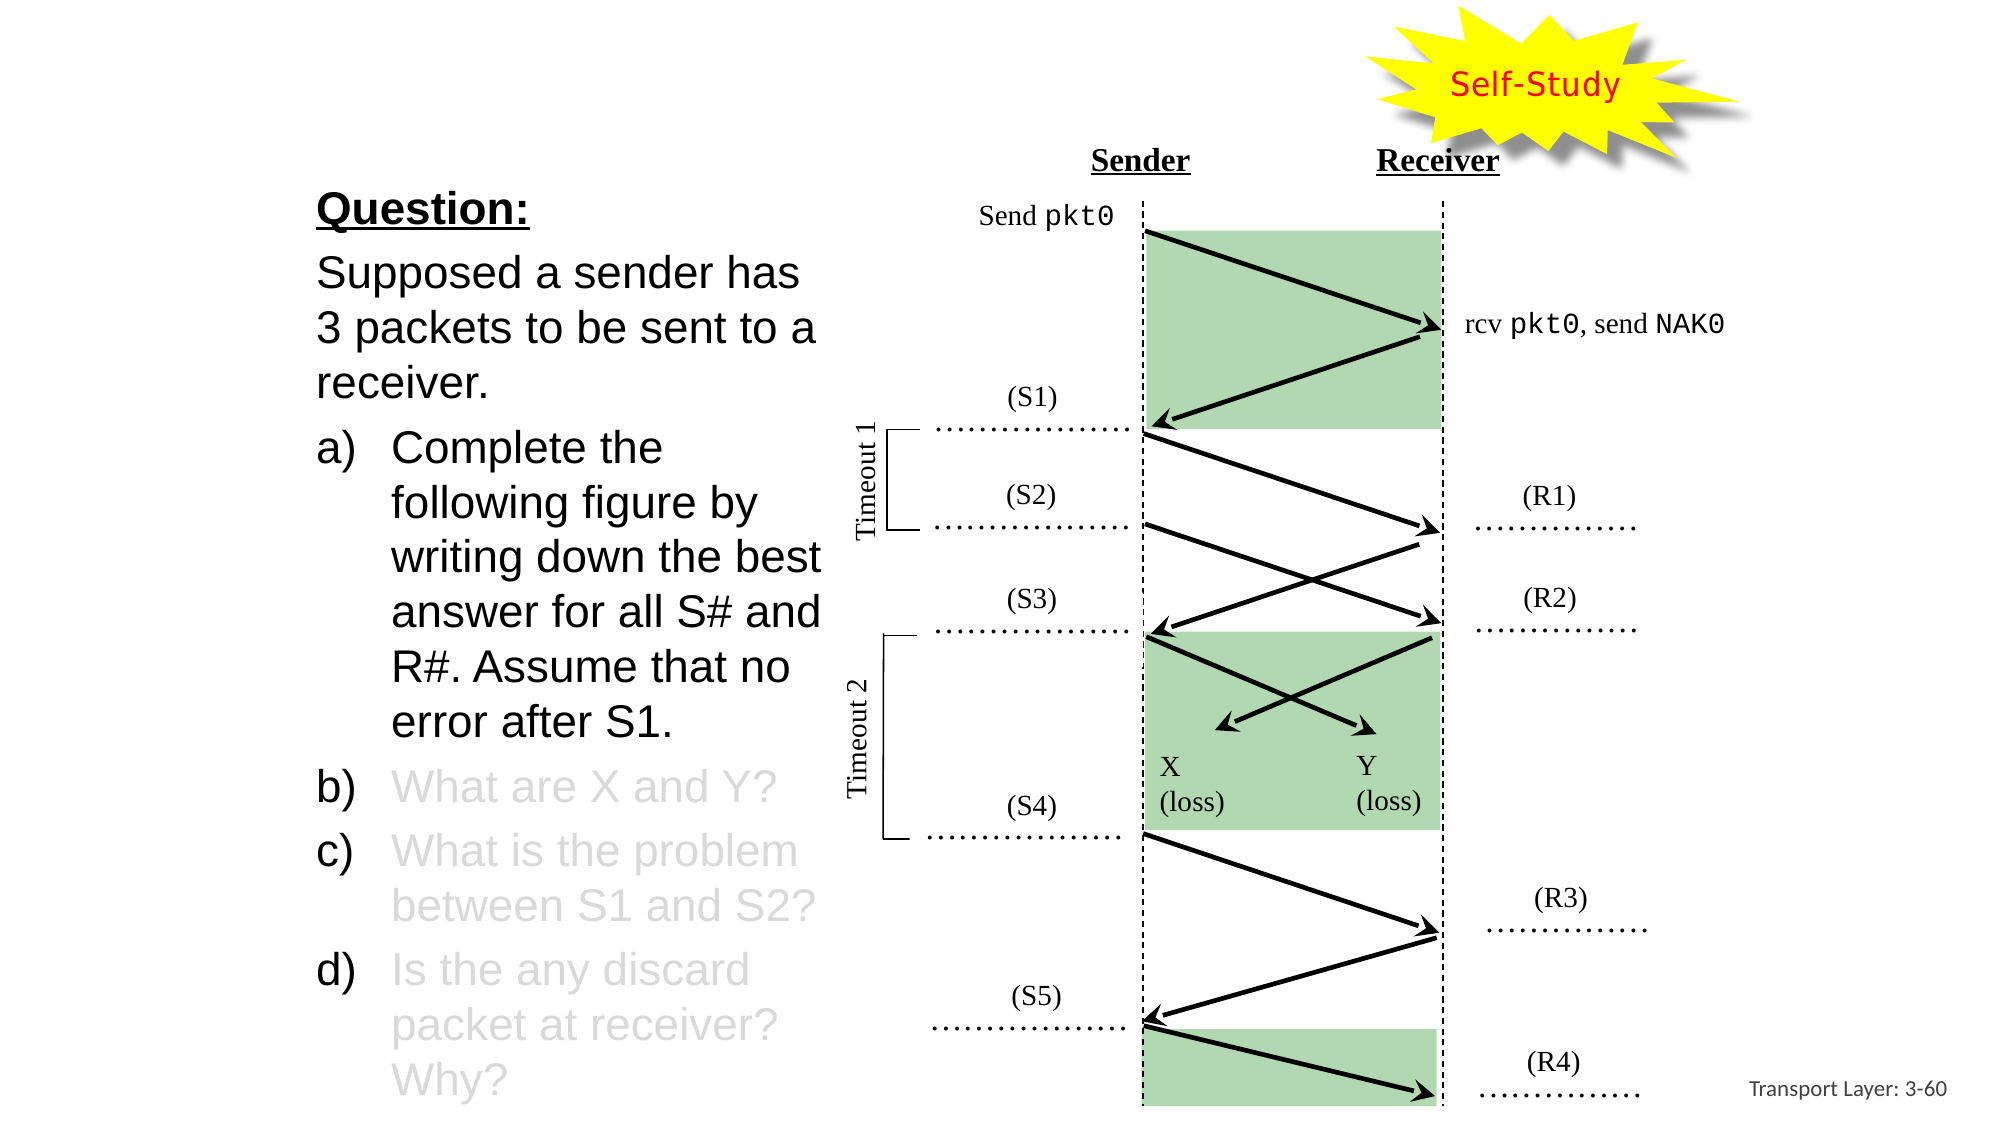

Self-Study
Sender
Receiver
Question:
Supposed a sender has 3 packets to be sent to a receiver.
Complete the following figure by writing down the best answer for all S# and R#. Assume that no error after S1.
What are X and Y?
What is the problem between S1 and S2?
Is the any discard packet at receiver? Why?
Send pkt0

rcv pkt0, send NAK0
(S1)
………………

Timeout 1
(S2)
(R1)
………………

……………
(R2)
(S3)
……………
………………

Timeout 2
Y
(loss)
X
(loss)
(S4)
………………

(R3)
……………
(S5)
………………

(R4)
……………
Transport Layer: 3-60